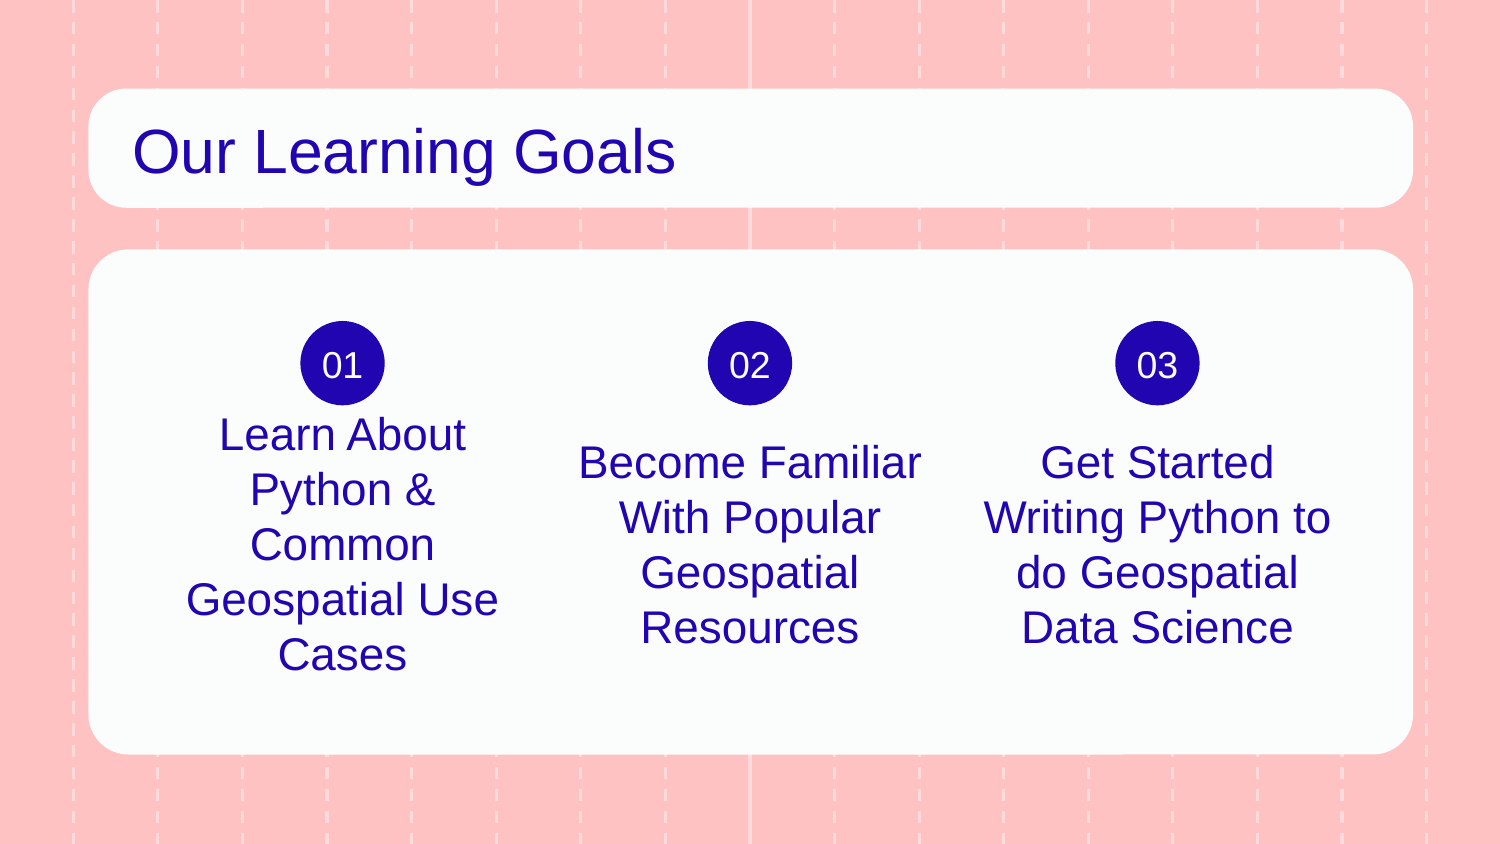

# Our Learning Goals
01
02
03
Learn About Python & Common Geospatial Use Cases
Become Familiar With Popular Geospatial Resources
Get Started Writing Python to do Geospatial Data Science